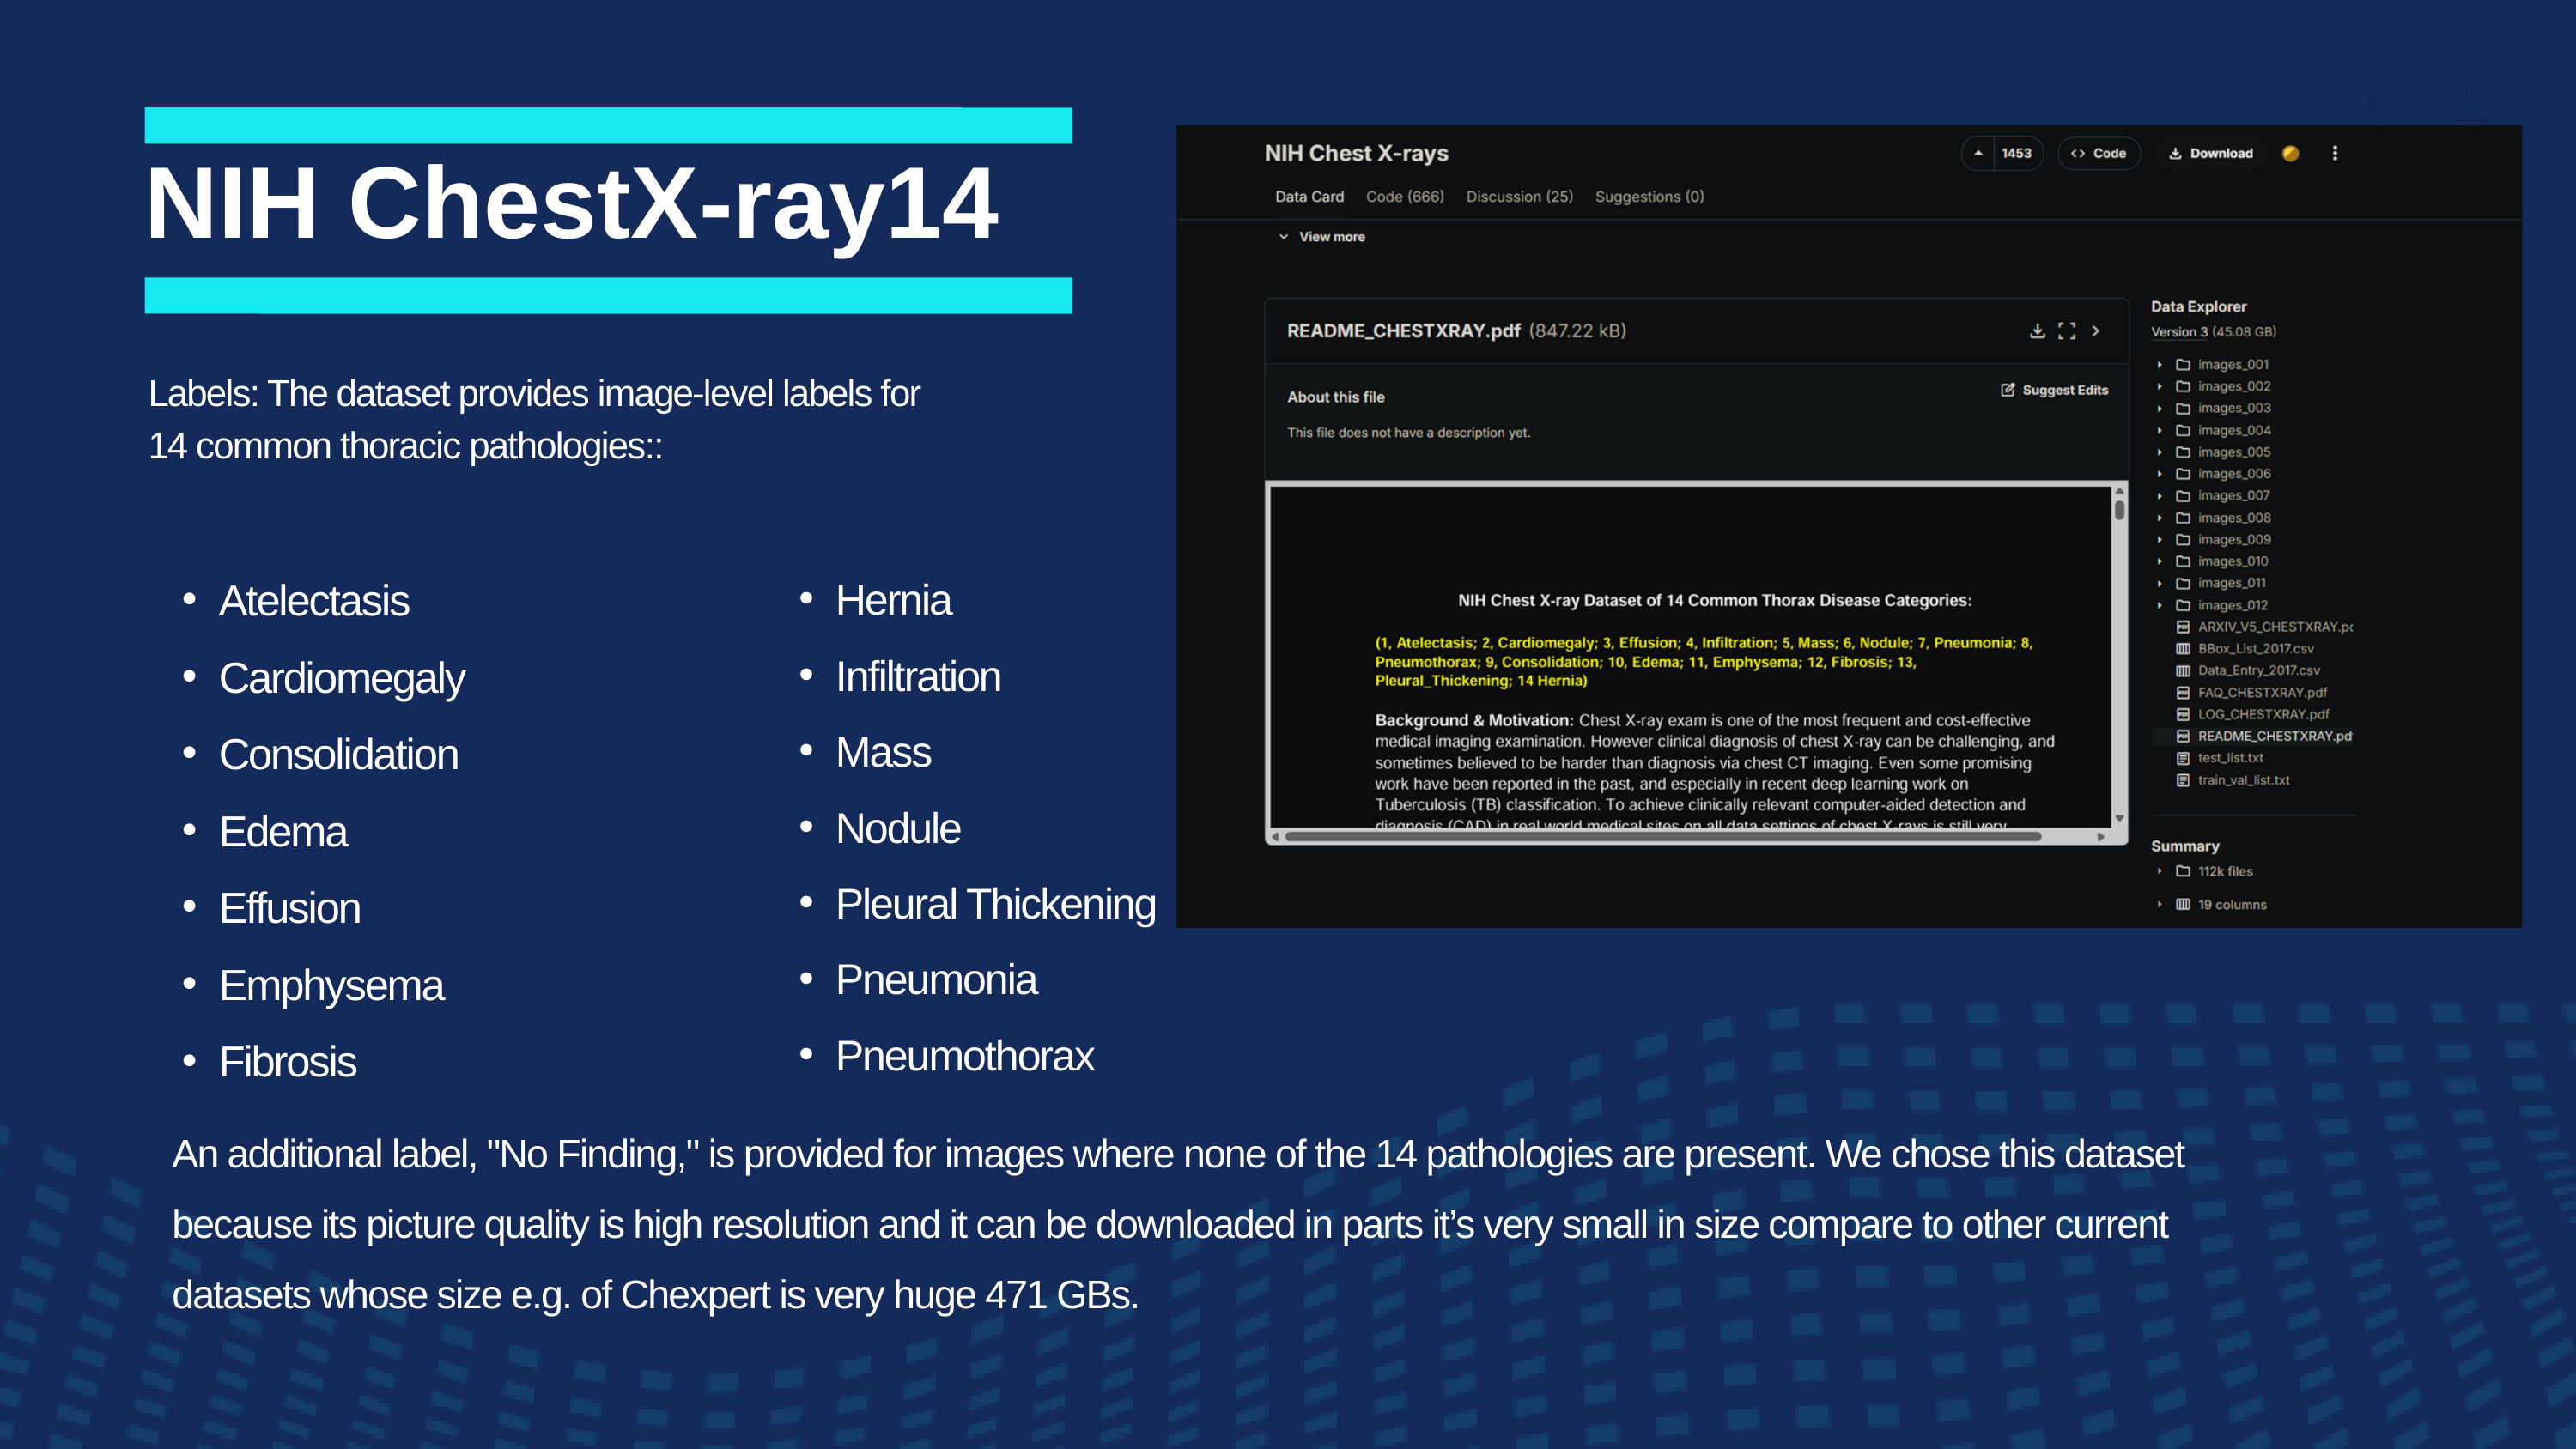

NIH ChestX-ray14

Labels: The dataset provides image-level labels for
14 common thoracic pathologies::
Atelectasis
Cardiomegaly
Consolidation
Edema
Effusion
Emphysema
Fibrosis

Hernia
Infiltration
Mass
Nodule
Pleural Thickening
Pneumonia
Pneumothorax

An additional label, "No Finding," is provided for images where none of the 14 pathologies are present. We chose this dataset because its picture quality is high resolution and it can be downloaded in parts it’s very small in size compare to other current datasets whose size e.g. of Chexpert is very huge 471 GBs.